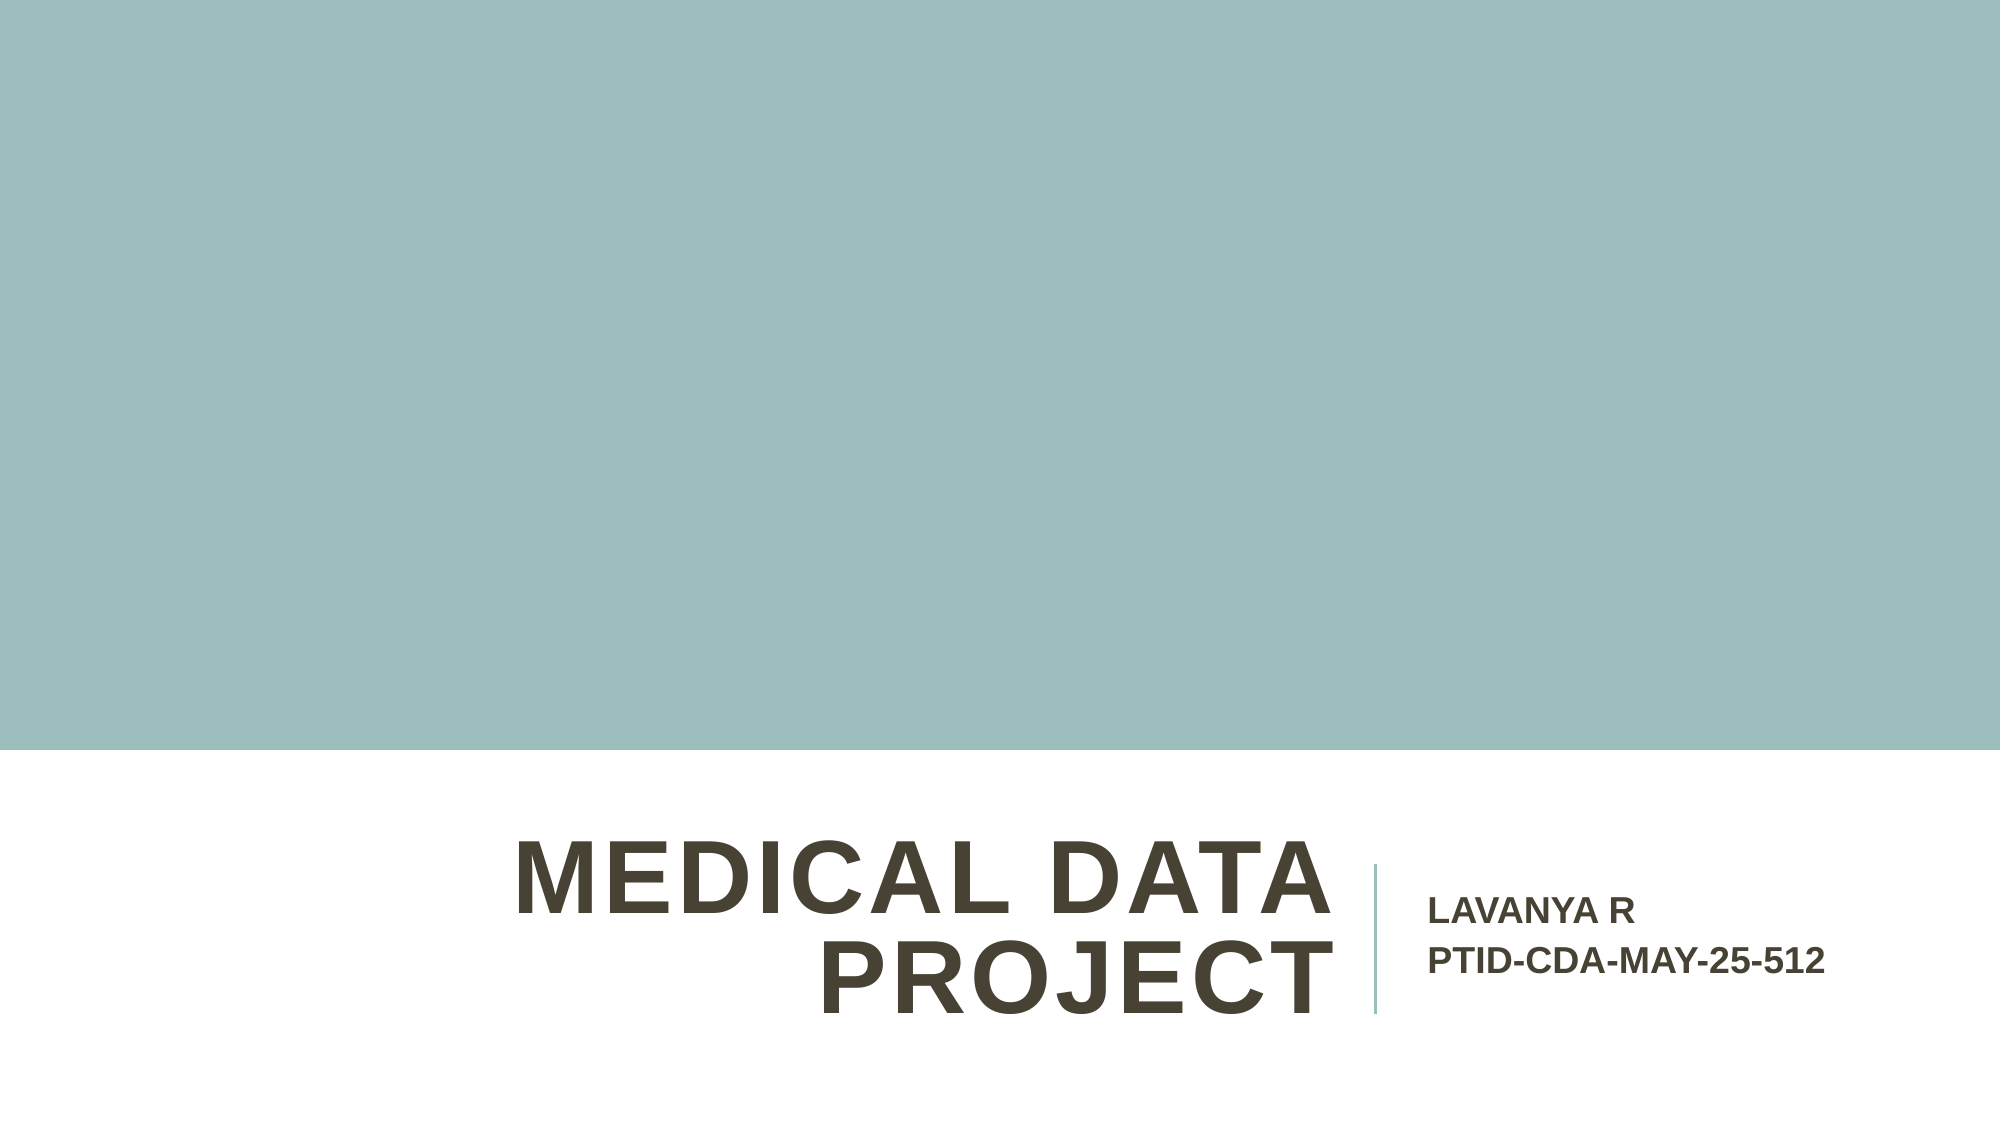

# MEDICAL DATA PROJECT
LAVANYA R
PTID-CDA-MAY-25-512